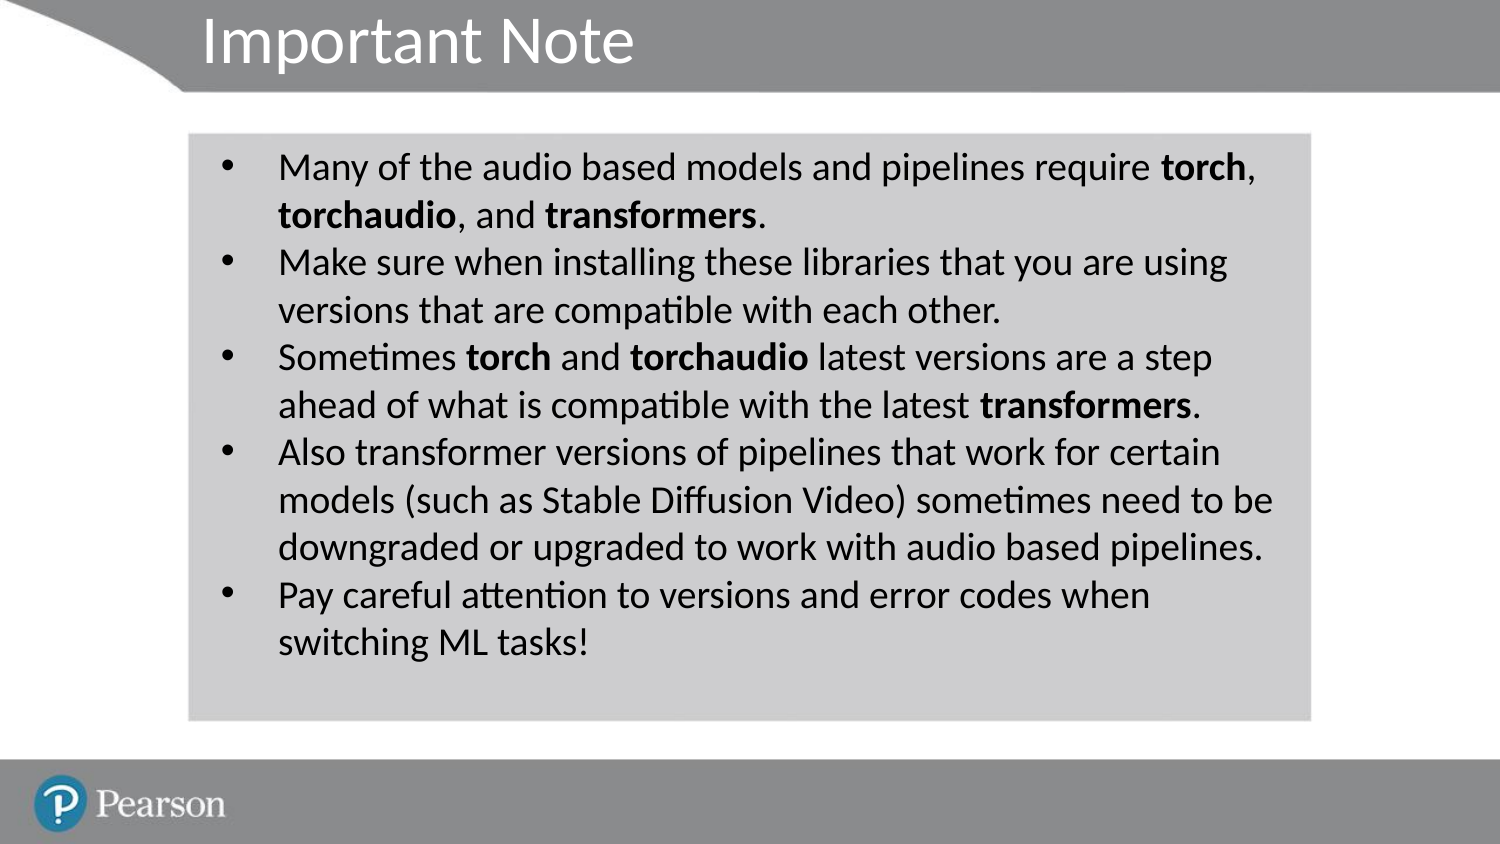

# Important Note
Many of the audio based models and pipelines require torch, torchaudio, and transformers.
Make sure when installing these libraries that you are using versions that are compatible with each other.
Sometimes torch and torchaudio latest versions are a step ahead of what is compatible with the latest transformers.
Also transformer versions of pipelines that work for certain models (such as Stable Diffusion Video) sometimes need to be downgraded or upgraded to work with audio based pipelines.
Pay careful attention to versions and error codes when switching ML tasks!